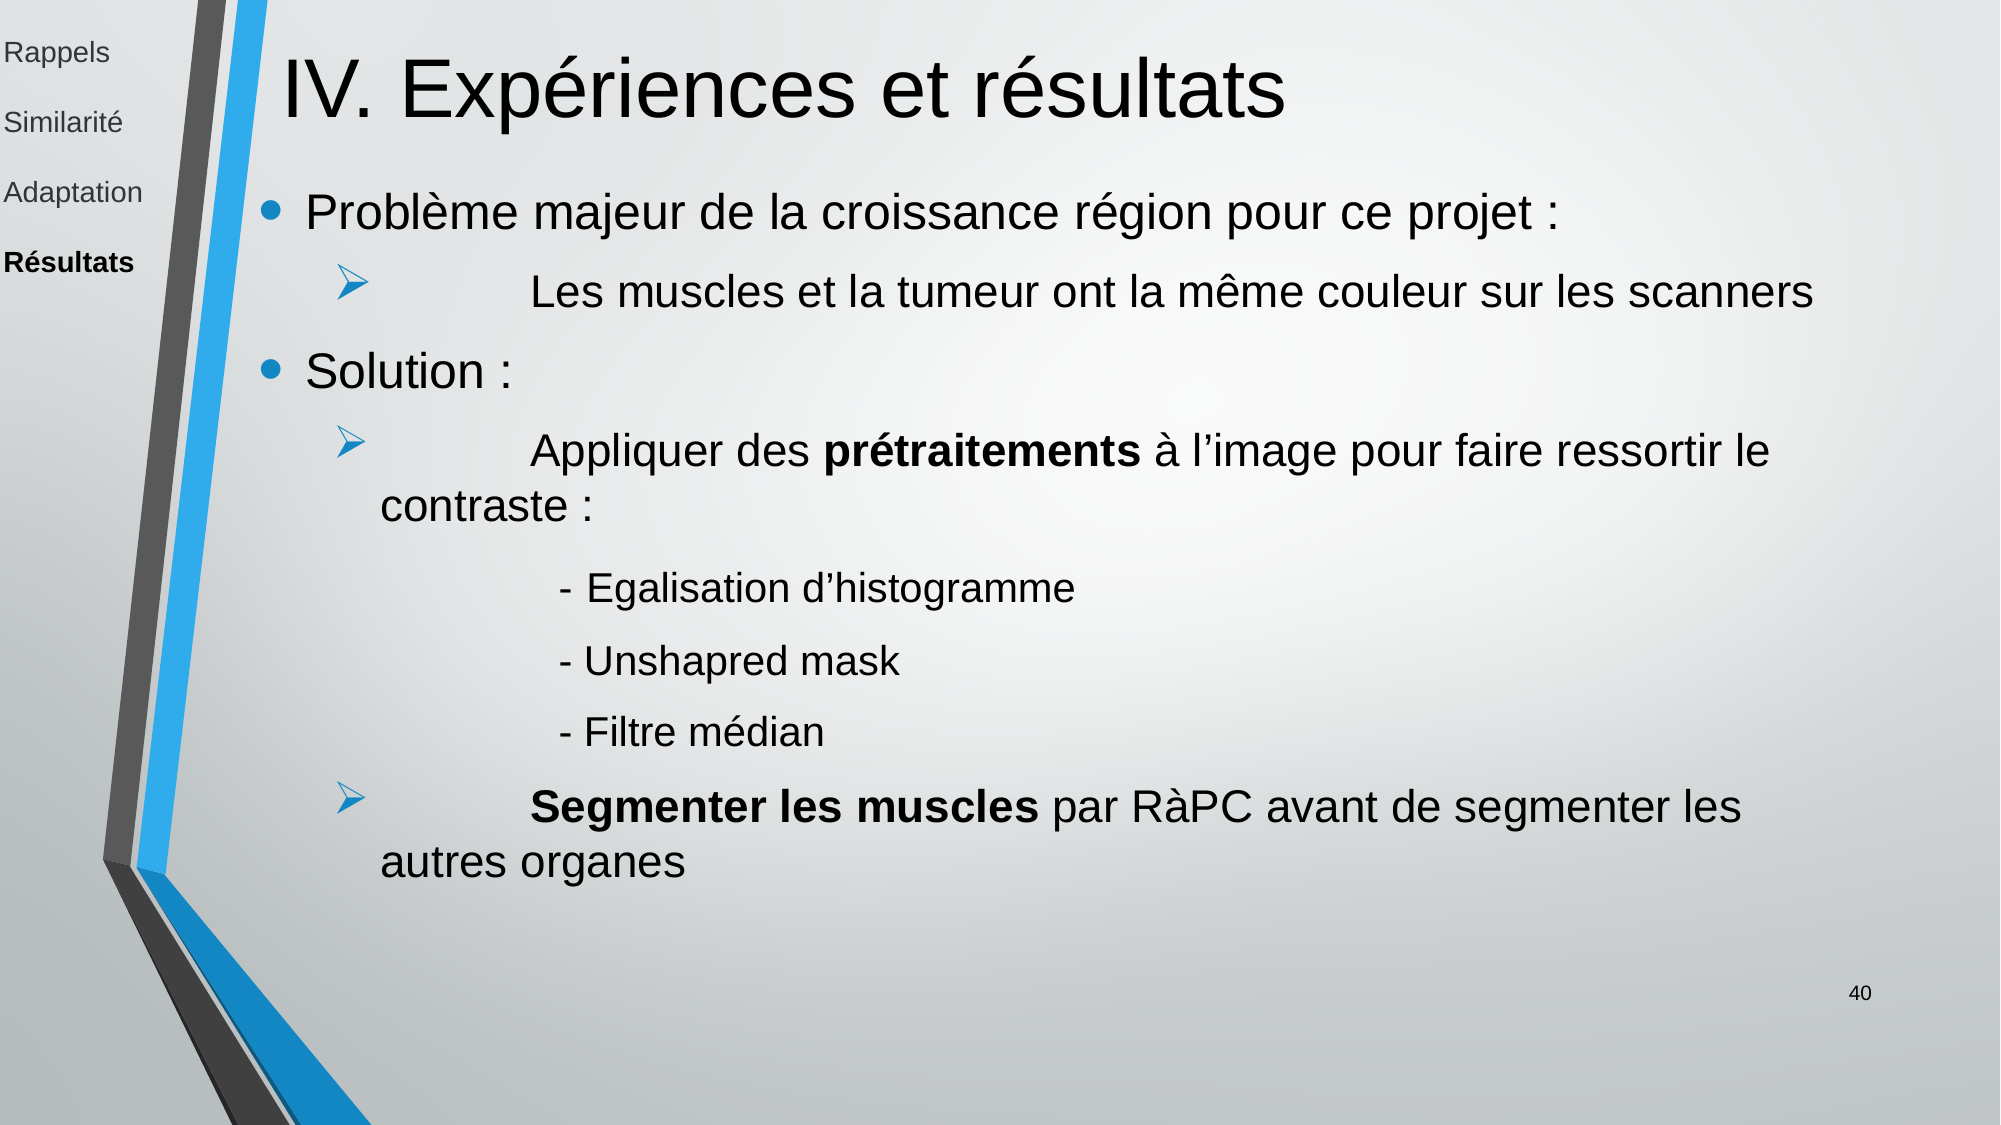

Rappels
Similarité
Adaptation
Résultats
# IV. Expériences et résultats
Problème majeur de la croissance région pour ce projet :
	Les muscles et la tumeur ont la même couleur sur les scanners
Solution :
	Appliquer des prétraitements à l’image pour faire ressortir le contraste :
		- Egalisation d’histogramme
		- Unshapred mask
		- Filtre médian
	Segmenter les muscles par RàPC avant de segmenter les autres organes
40